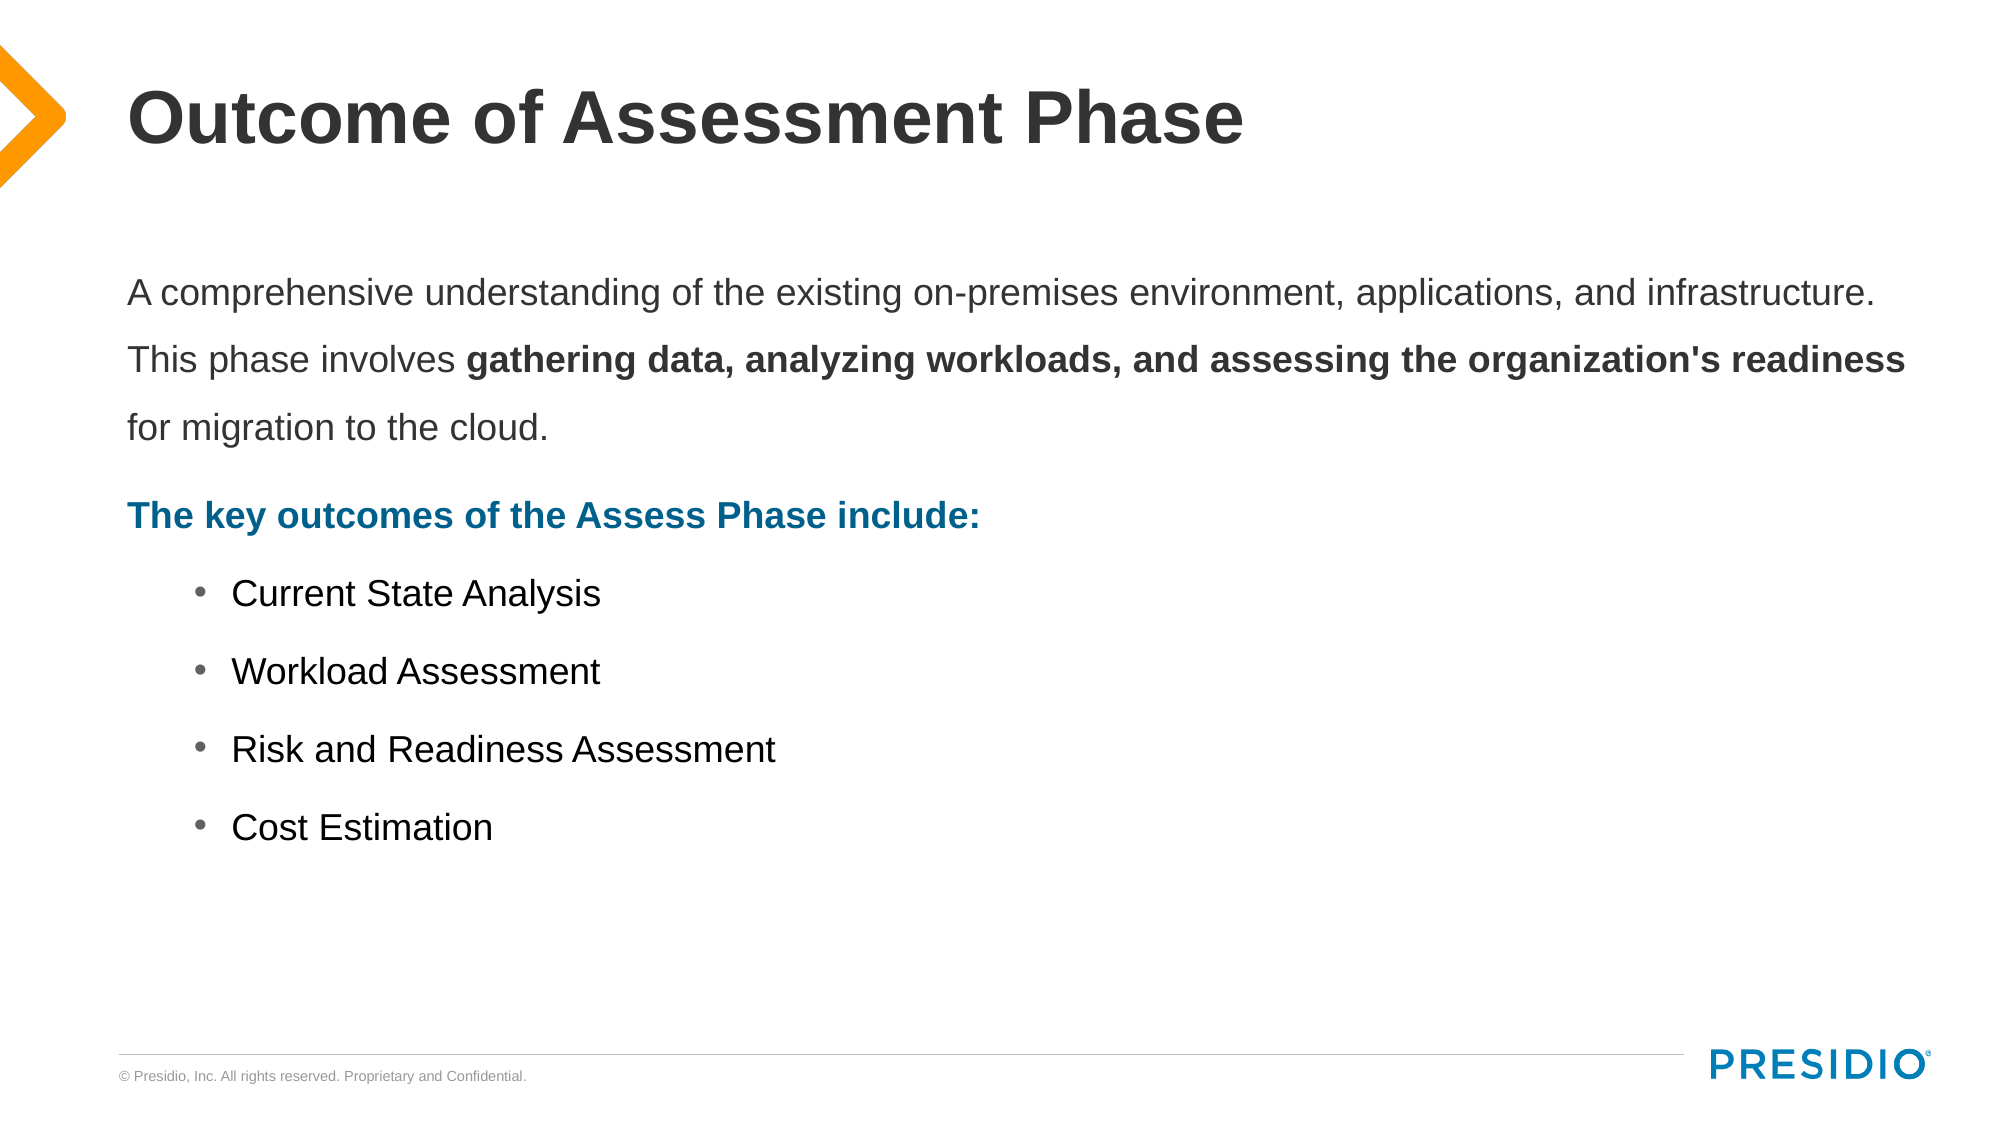

# Outcome of Assessment Phase
A comprehensive understanding of the existing on-premises environment, applications, and infrastructure. This phase involves gathering data, analyzing workloads, and assessing the organization's readiness for migration to the cloud.
The key outcomes of the Assess Phase include:
Current State Analysis
Workload Assessment
Risk and Readiness Assessment
Cost Estimation